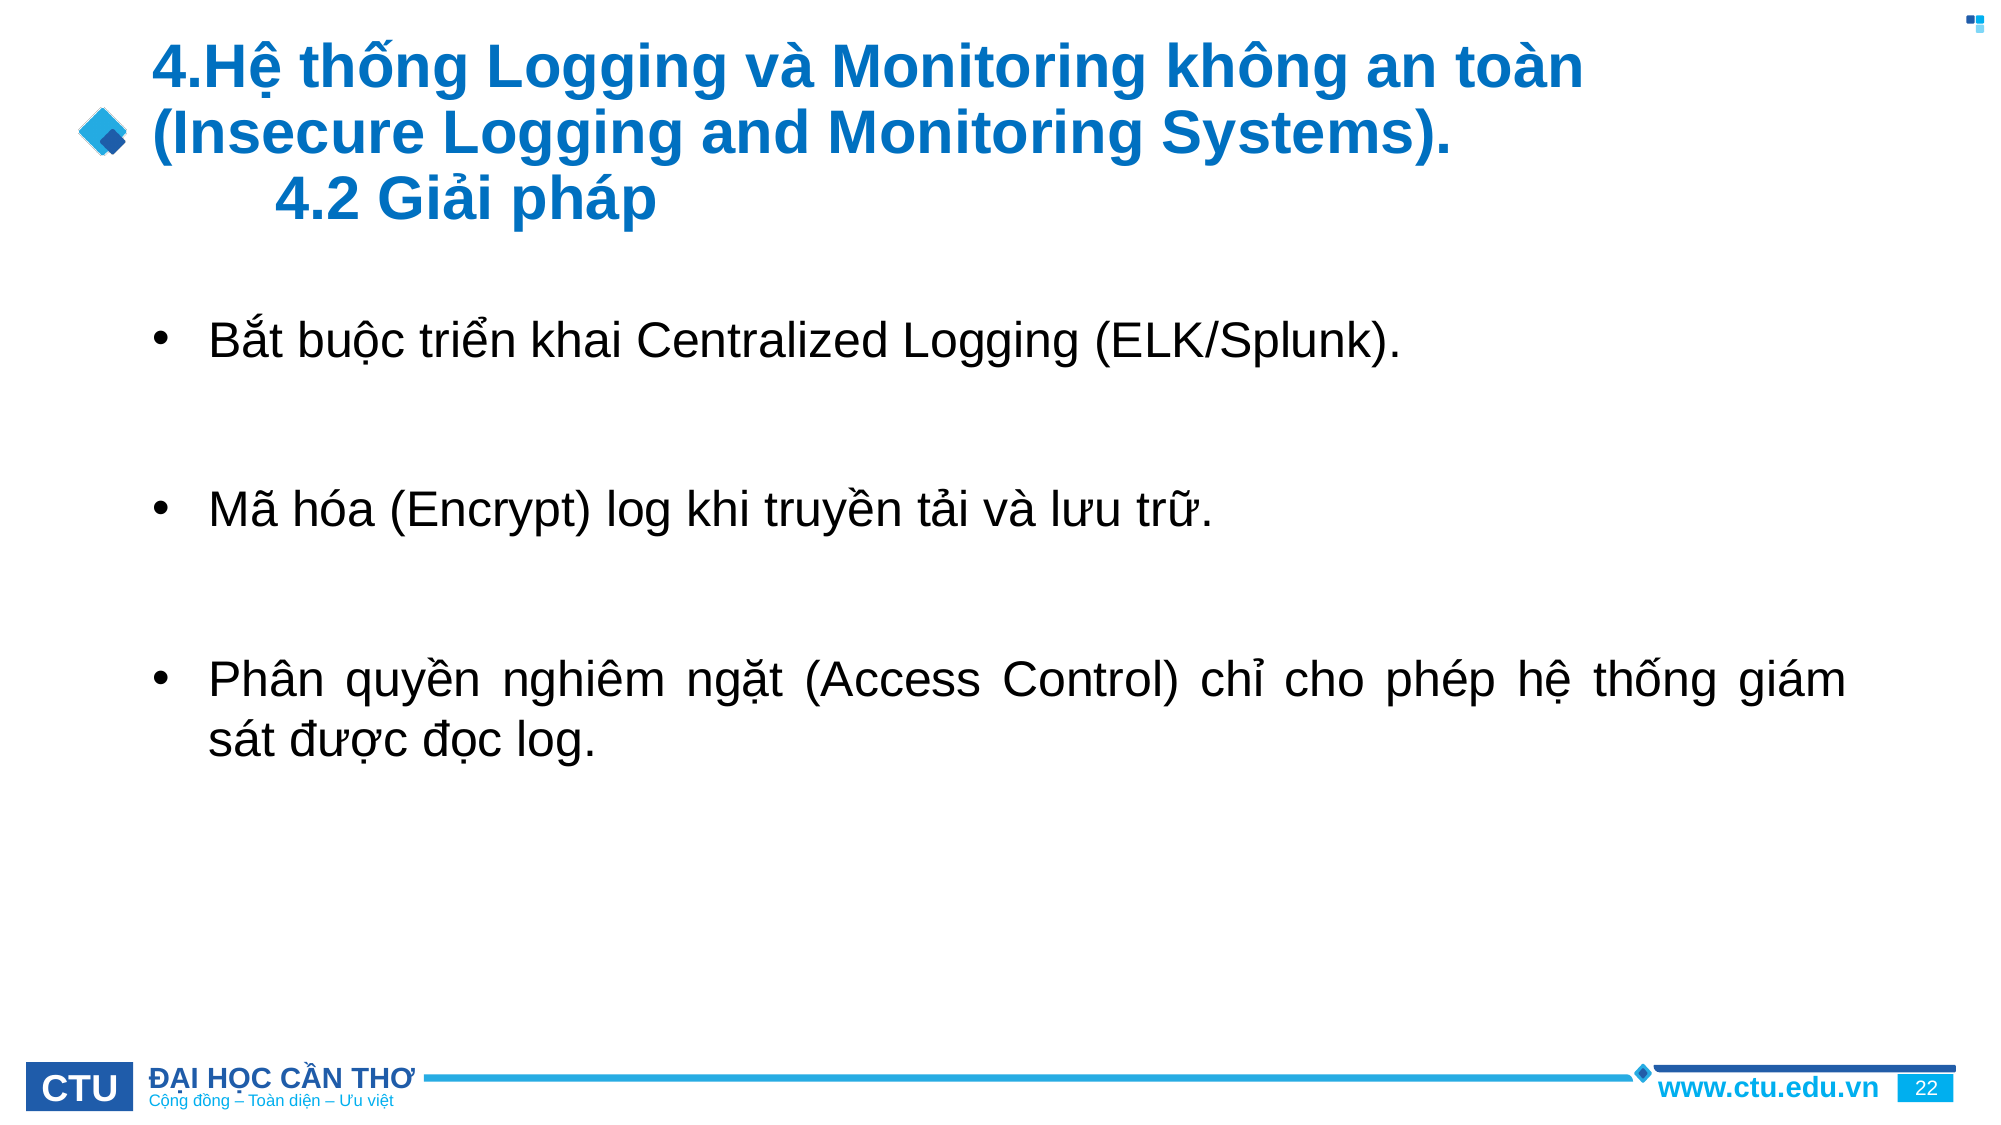

# 4.Hệ thống Logging và Monitoring không an toàn (Insecure Logging and Monitoring Systems). 4.2 Giải pháp
Bắt buộc triển khai Centralized Logging (ELK/Splunk).

Mã hóa (Encrypt) log khi truyền tải và lưu trữ.

Phân quyền nghiêm ngặt (Access Control) chỉ cho phép hệ thống giám sát được đọc log.